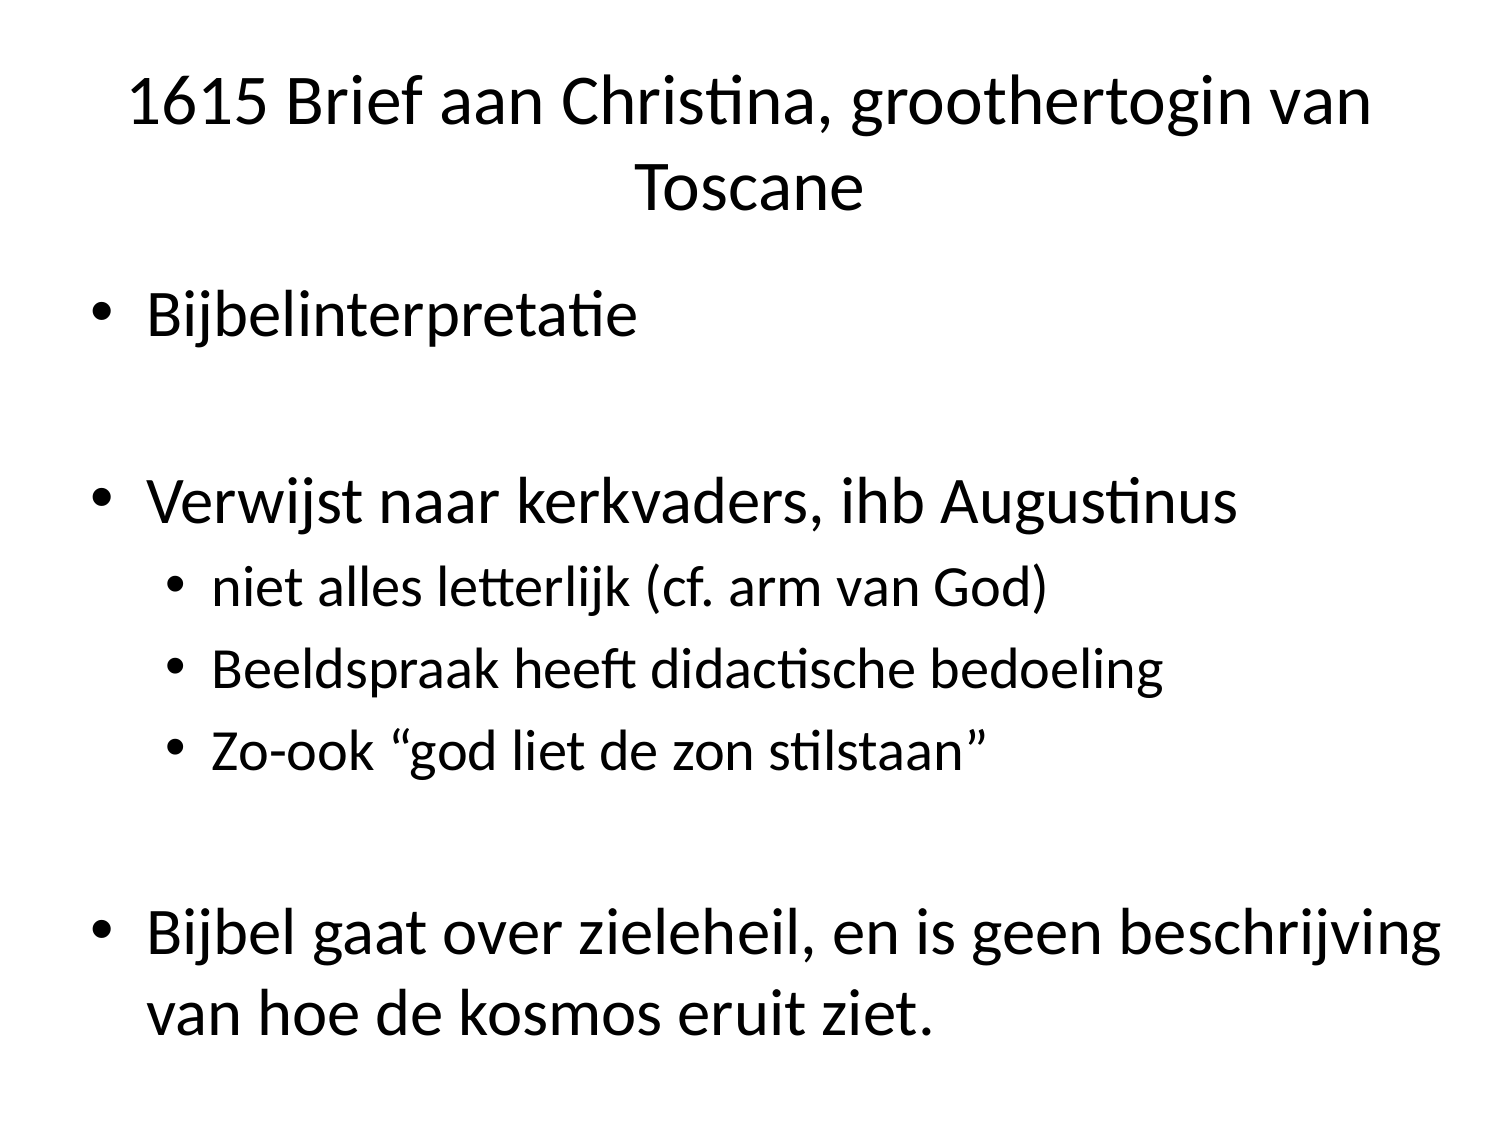

# 1615 Brief aan Christina, groothertogin van Toscane
Bijbelinterpretatie

Verwijst naar kerkvaders, ihb Augustinus
niet alles letterlijk (cf. arm van God)
Beeldspraak heeft didactische bedoeling
Zo-ook “god liet de zon stilstaan”

Bijbel gaat over zieleheil, en is geen beschrijving van hoe de kosmos eruit ziet.